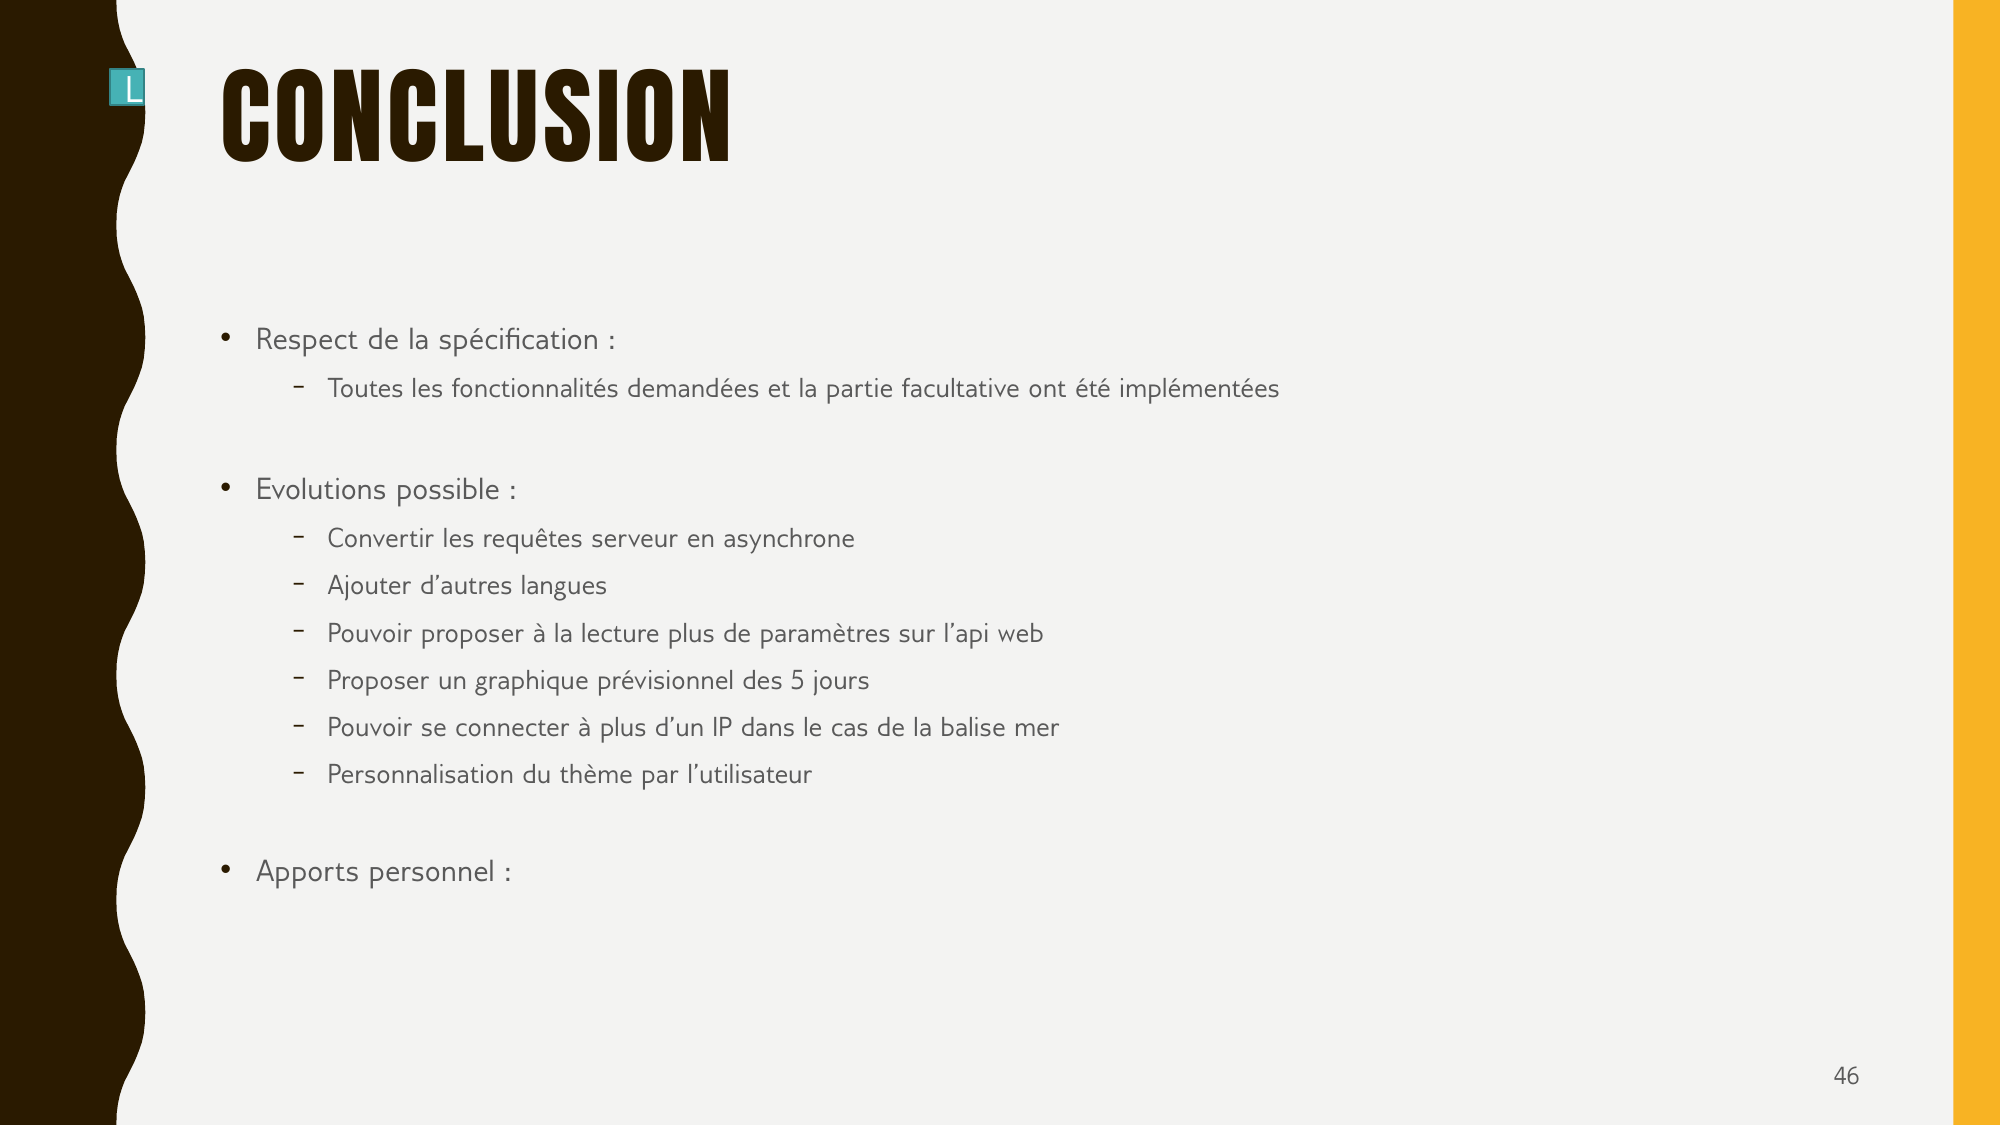

# Conclusion
L
Respect de la spécification :
Toutes les fonctionnalités demandées et la partie facultative ont été implémentées

Evolutions possible :
Convertir les requêtes serveur en asynchrone
Ajouter d’autres langues
Pouvoir proposer à la lecture plus de paramètres sur l’api web
Proposer un graphique prévisionnel des 5 jours
Pouvoir se connecter à plus d’un IP dans le cas de la balise mer
Personnalisation du thème par l’utilisateur

Apports personnel :

46